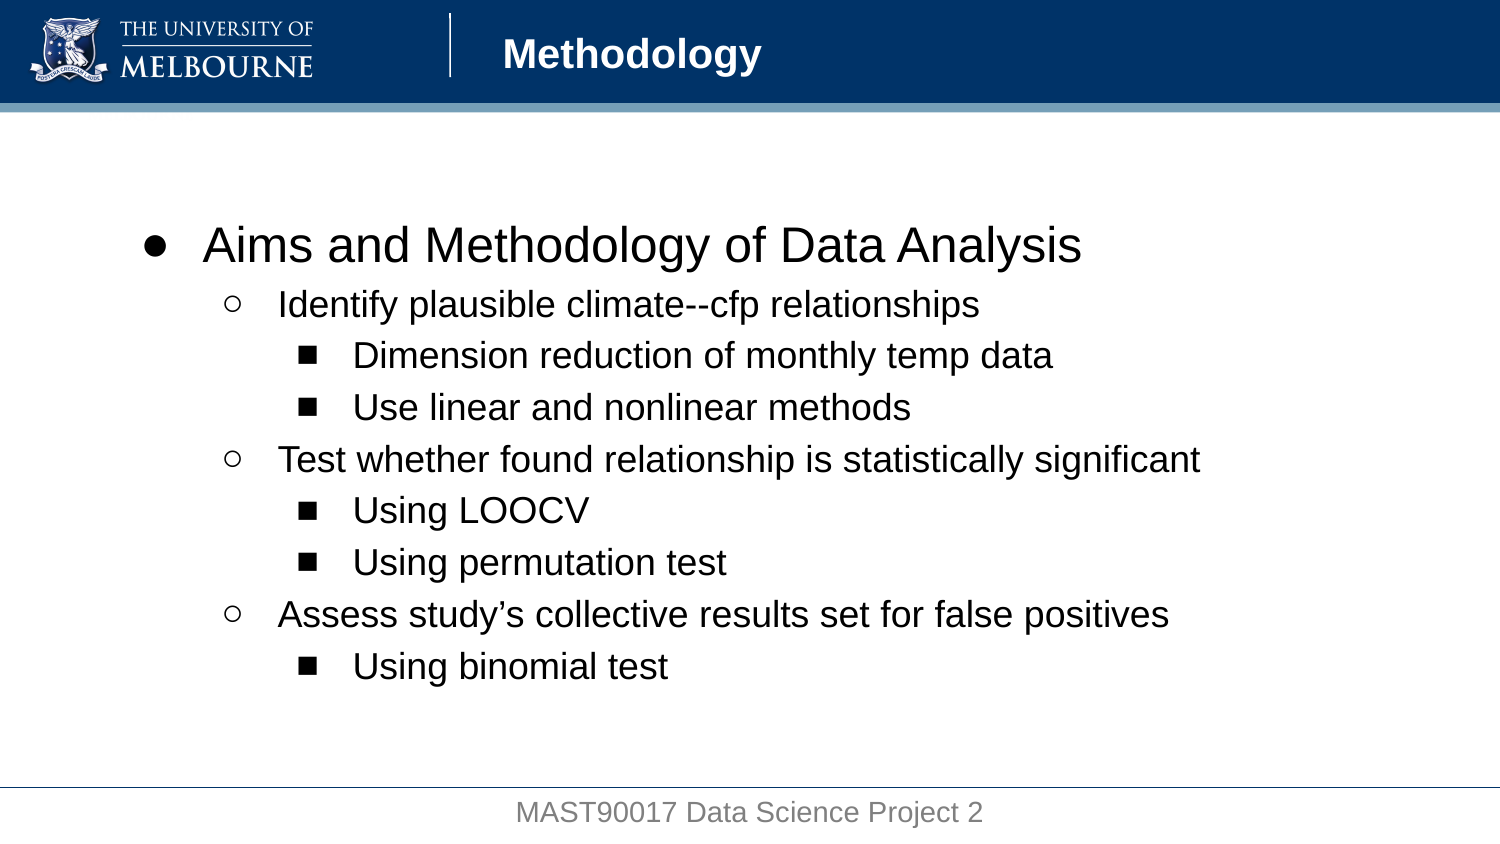

# Methodology
Aims and Methodology of Data Analysis
Identify plausible climate--cfp relationships
Dimension reduction of monthly temp data
Use linear and nonlinear methods
Test whether found relationship is statistically significant
Using LOOCV
Using permutation test
Assess study’s collective results set for false positives
Using binomial test

MAST90017 Data Science Project 2